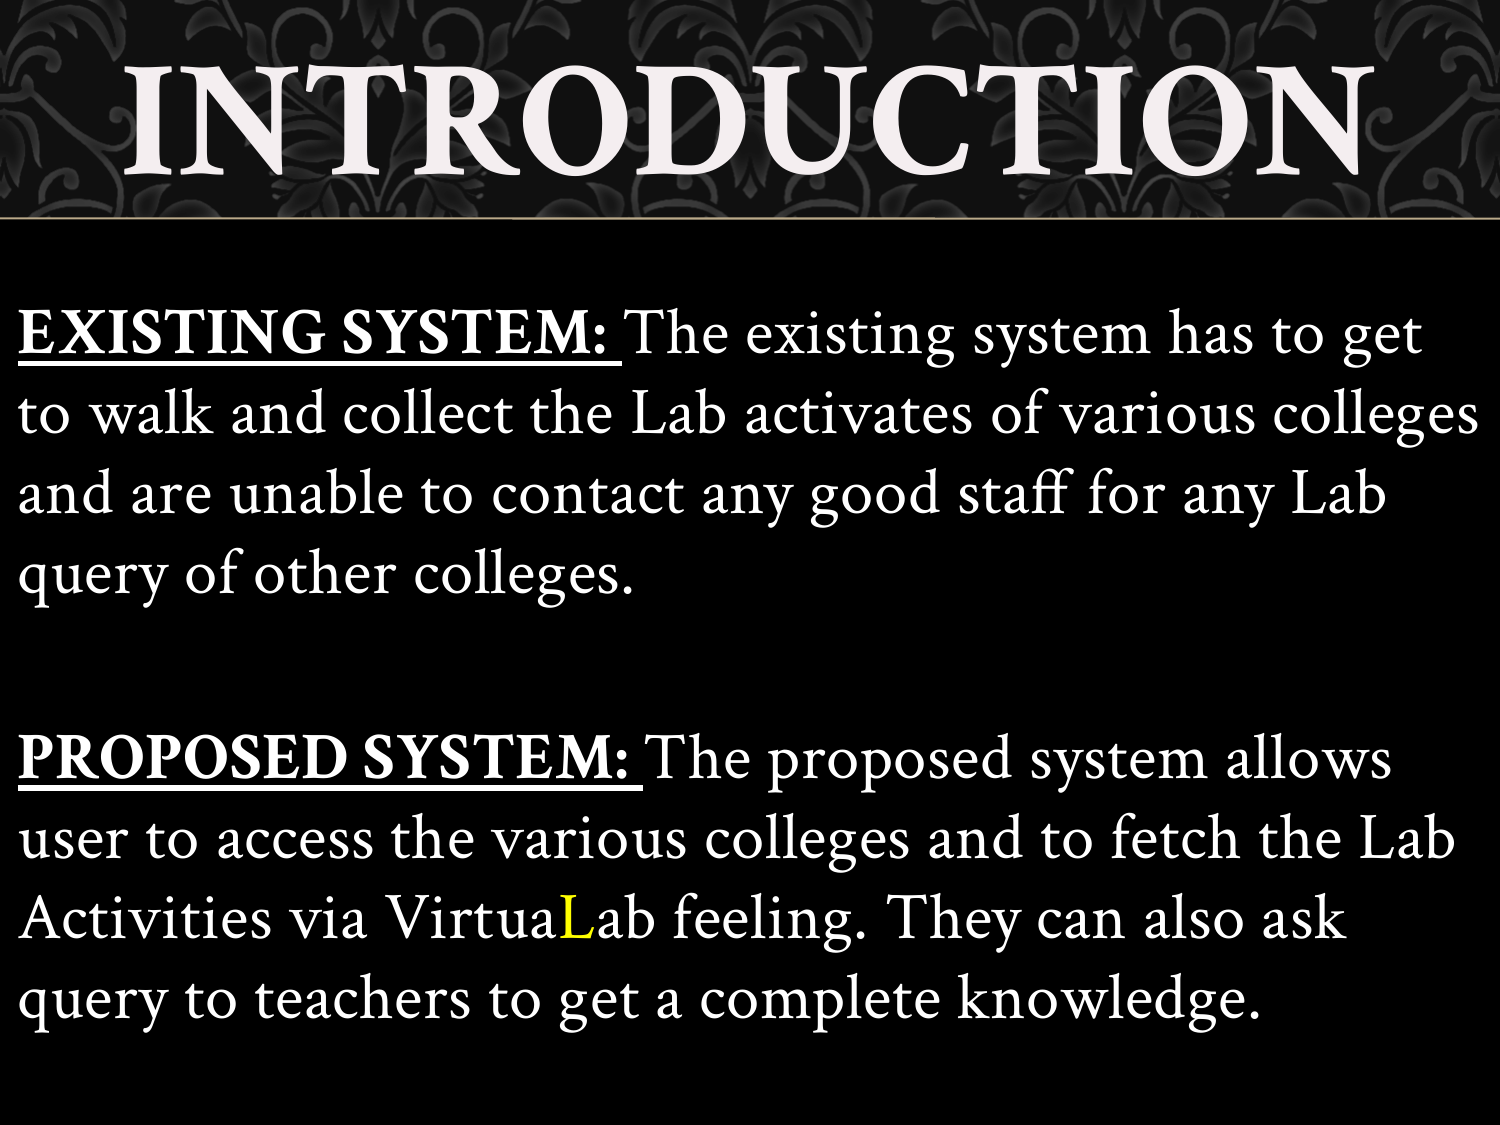

INTRODUCTION

EXISTING SYSTEM: The existing system has to get to walk and collect the Lab activates of various colleges and are unable to contact any good staff for any Lab query of other colleges.

PROPOSED SYSTEM: The proposed system allows user to access the various colleges and to fetch the Lab Activities via VirtuaLab feeling. They can also ask query to teachers to get a complete knowledge.